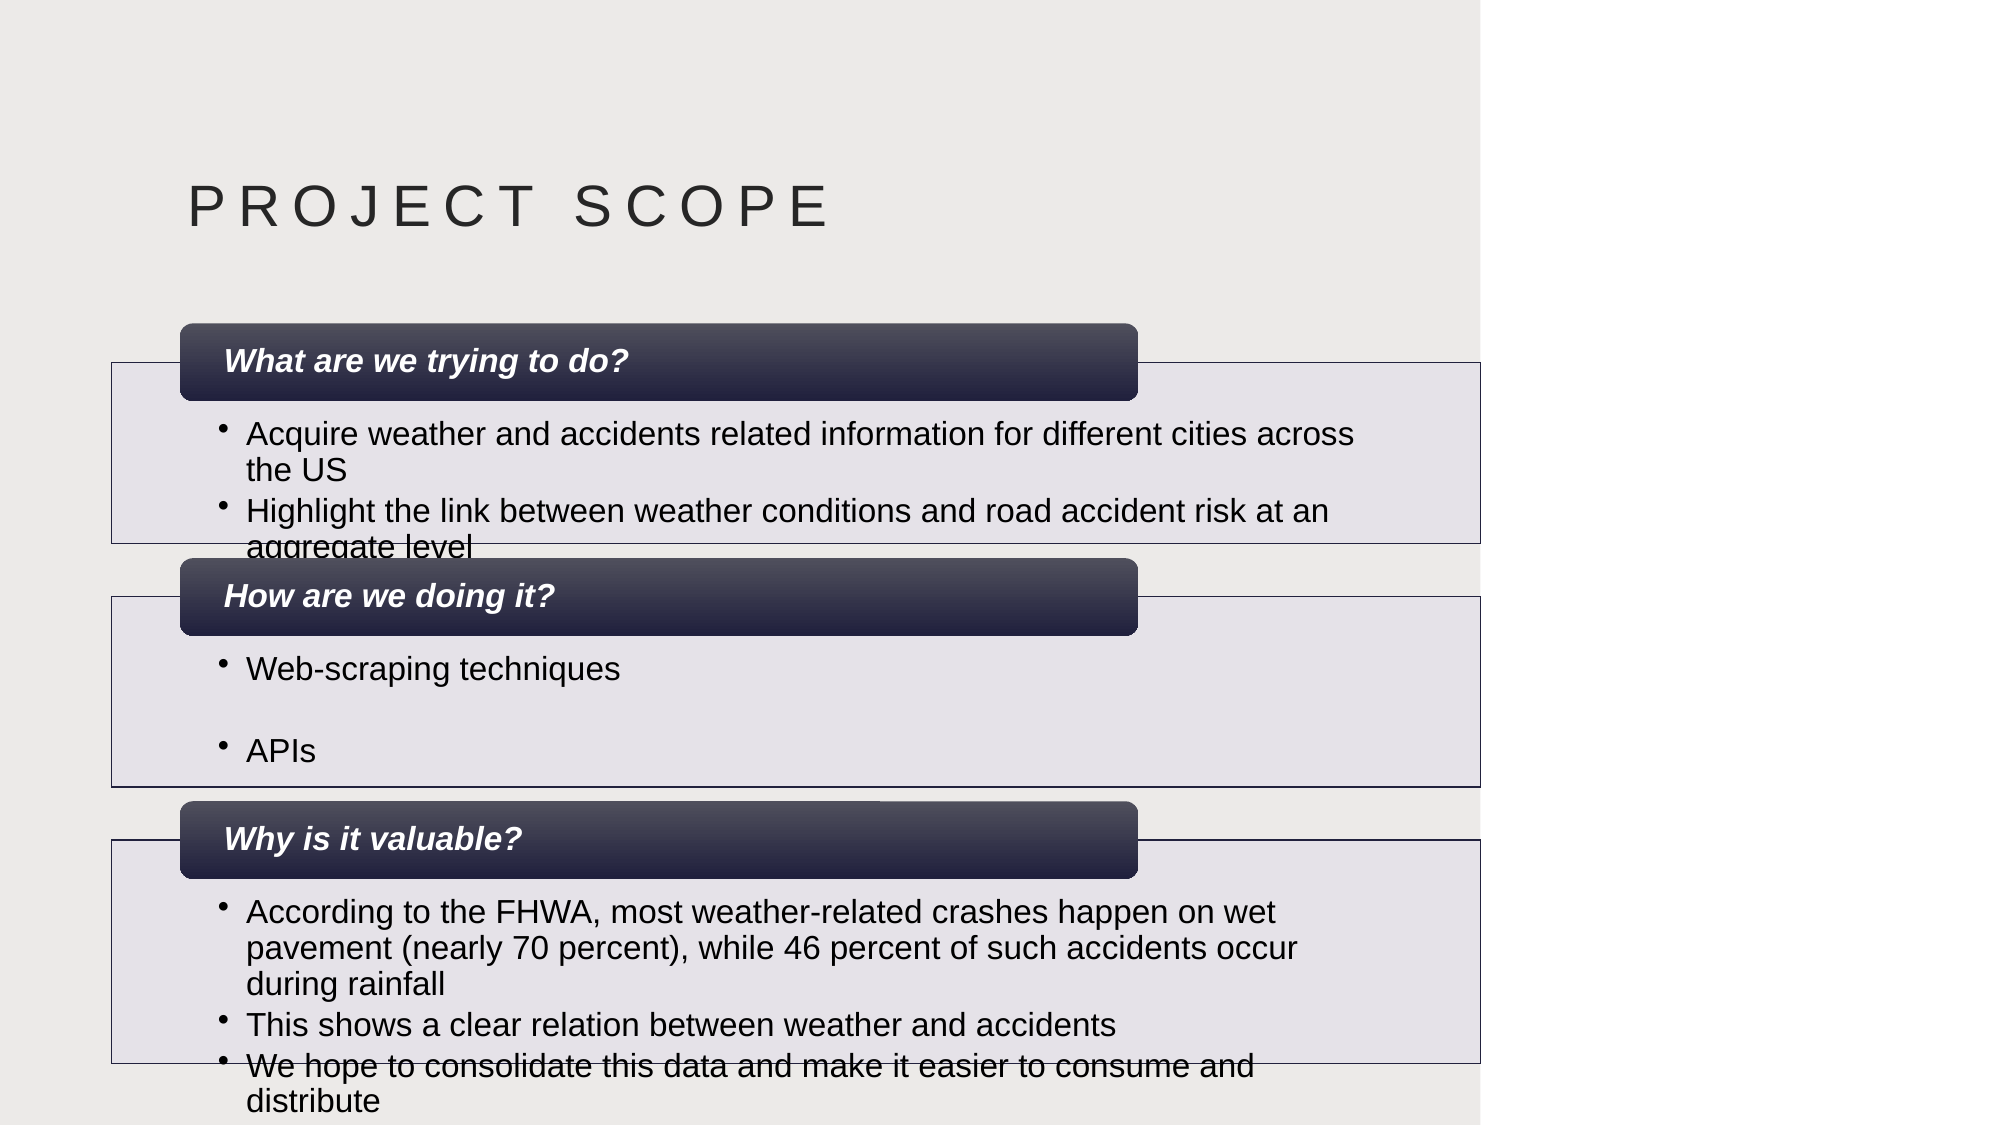

# PROJECT SCOPE
Acquire weather and accidents related information for different cities across the US
Highlight the link between weather conditions and road accident risk at an aggregate level
What are we trying to do?
Web-scraping techniques

APIs
How are we doing it?
According to the FHWA, most weather-related crashes happen on wet pavement (nearly 70 percent), while 46 percent of such accidents occur during rainfall
This shows a clear relation between weather and accidents
We hope to consolidate this data and make it easier to consume and distribute
Why is it valuable?